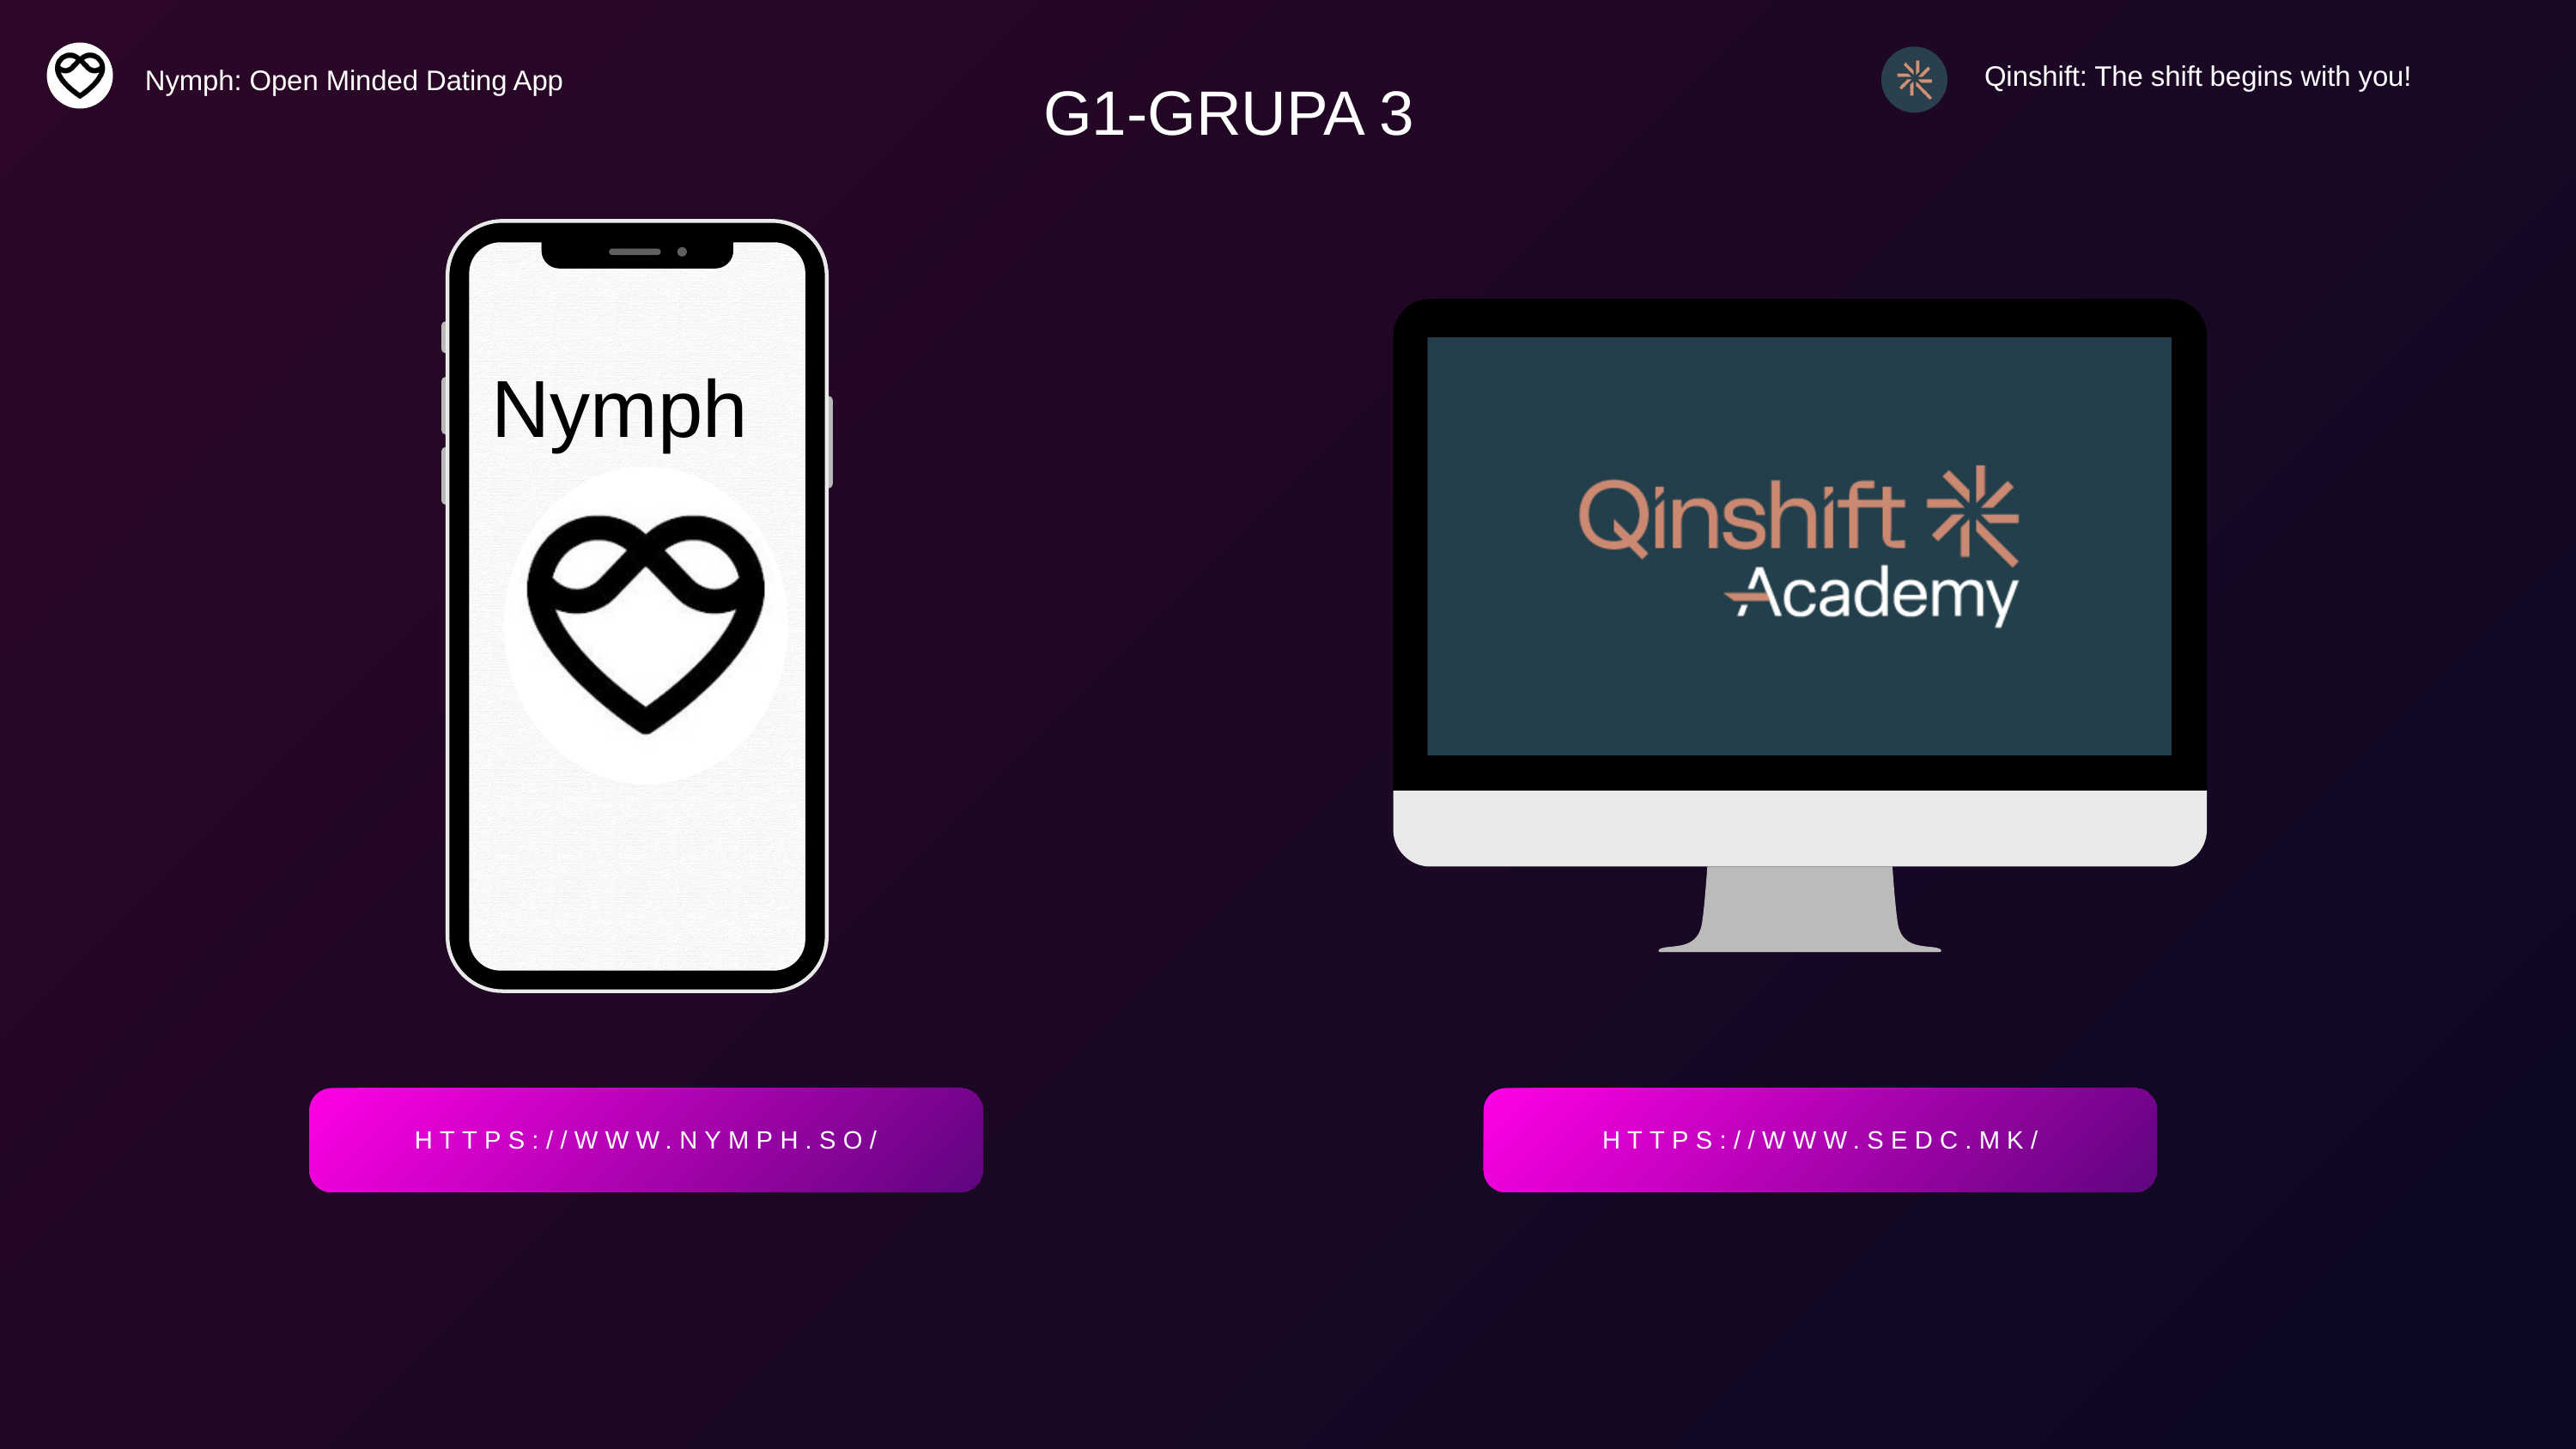

Qinshift: The shift begins with you!
Nymph: Open Minded Dating App
G1-GRUPA 3

Nymph

HTTPS://WWW.NYMPH.SO/
HTTPS://WWW.SEDC.MK/